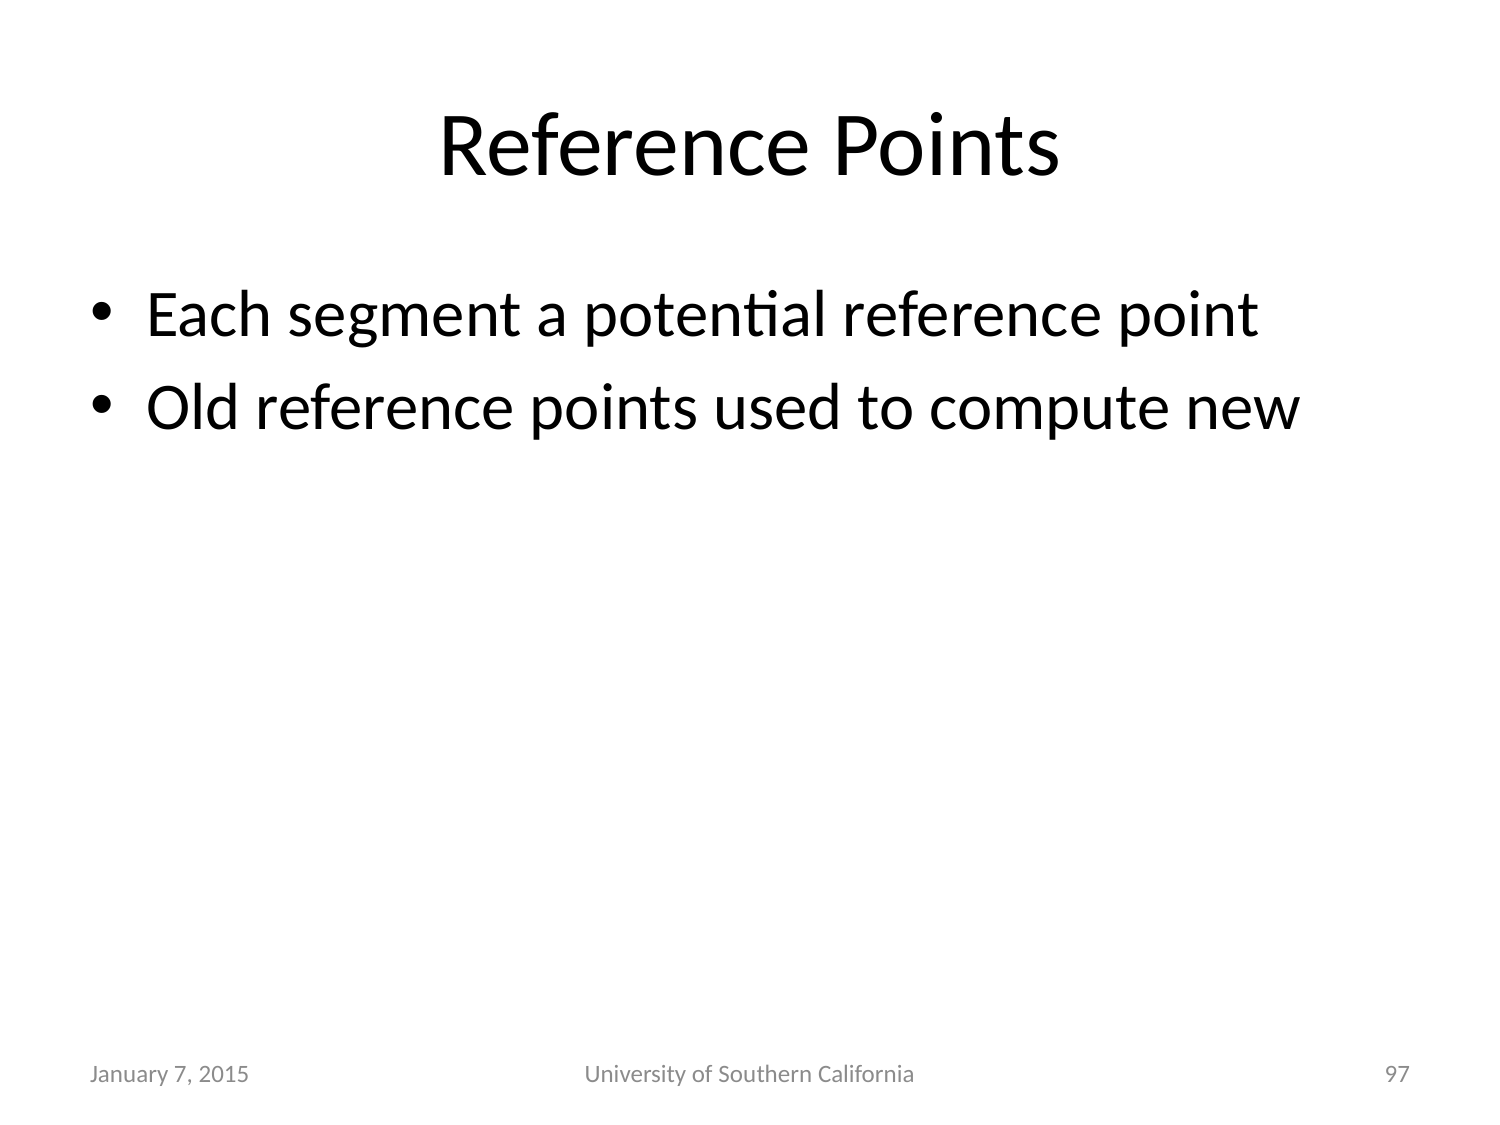

# Reference Points
Each segment a potential reference point
Old reference points used to compute new
January 7, 2015
University of Southern California
97